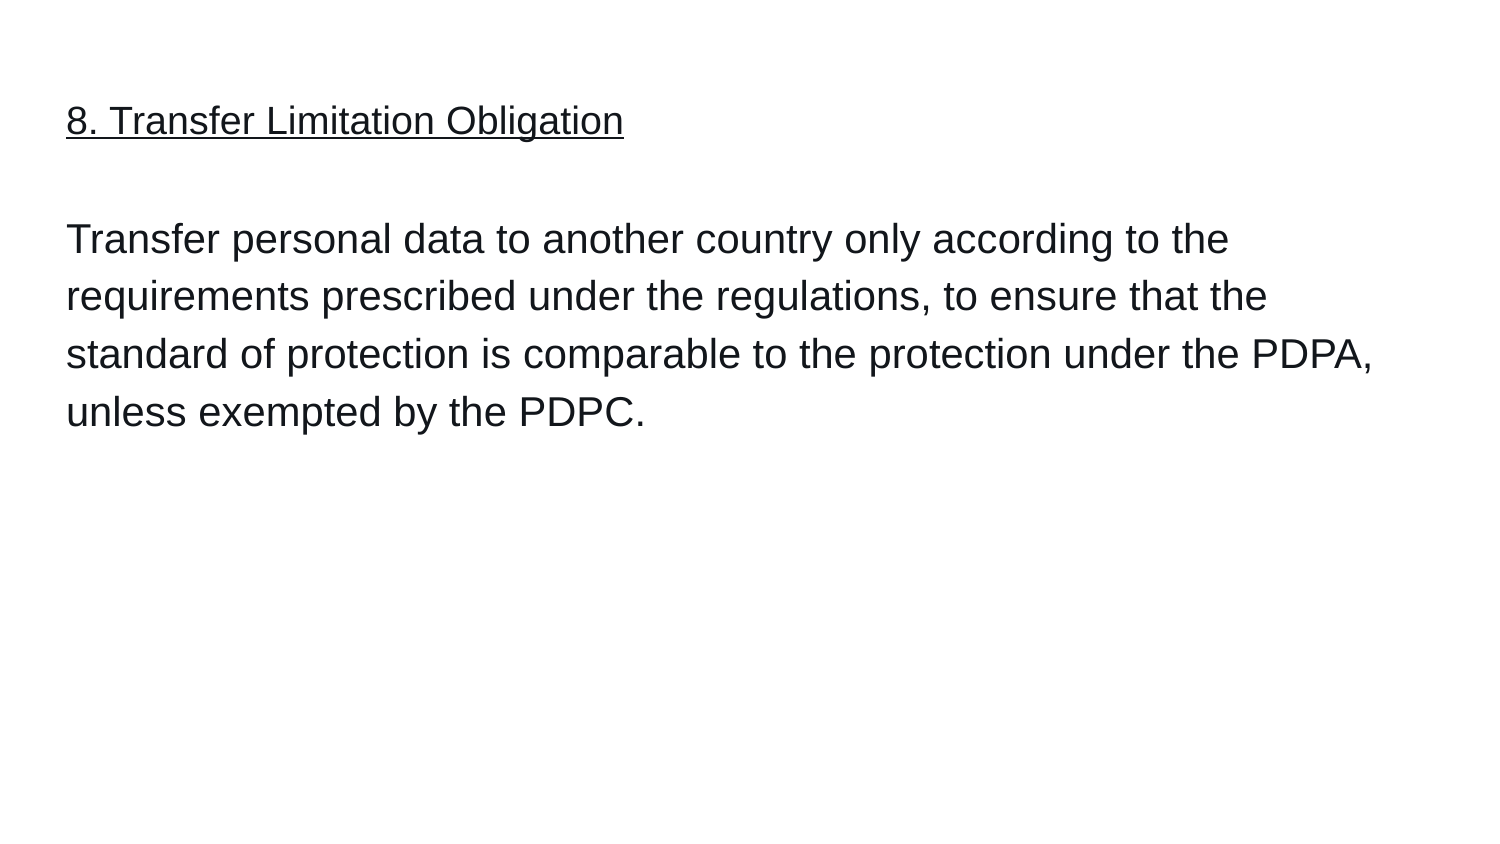

# 8. Transfer Limitation Obligation

Transfer personal data to another country only according to the requirements prescribed under the regulations, to ensure that the standard of protection is comparable to the protection under the PDPA, unless exempted by the PDPC.